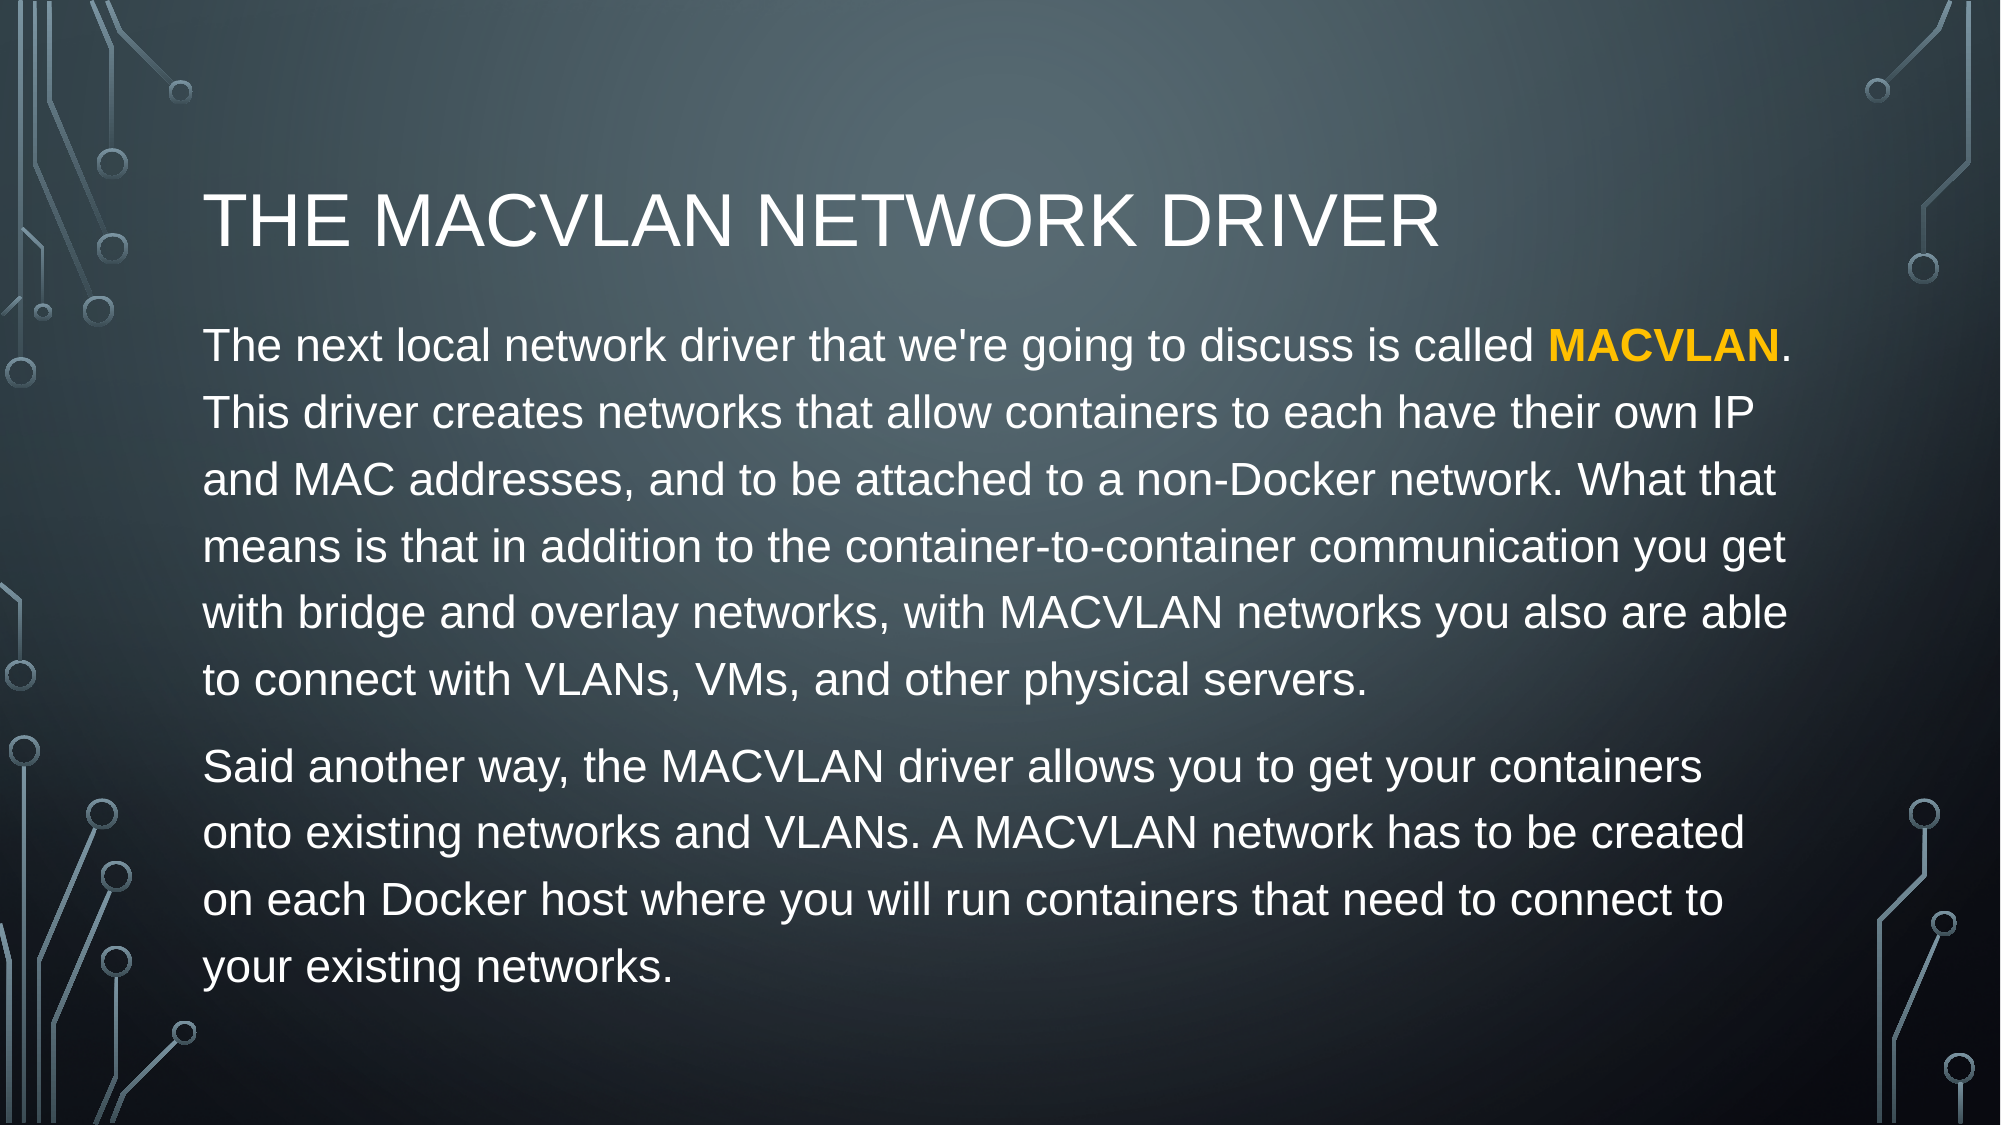

# THE macvlan network driver
The next local network driver that we're going to discuss is called MACVLAN. This driver creates networks that allow containers to each have their own IP and MAC addresses, and to be attached to a non-Docker network. What that means is that in addition to the container-to-container communication you get with bridge and overlay networks, with MACVLAN networks you also are able to connect with VLANs, VMs, and other physical servers.
Said another way, the MACVLAN driver allows you to get your containers onto existing networks and VLANs. A MACVLAN network has to be created on each Docker host where you will run containers that need to connect to your existing networks.